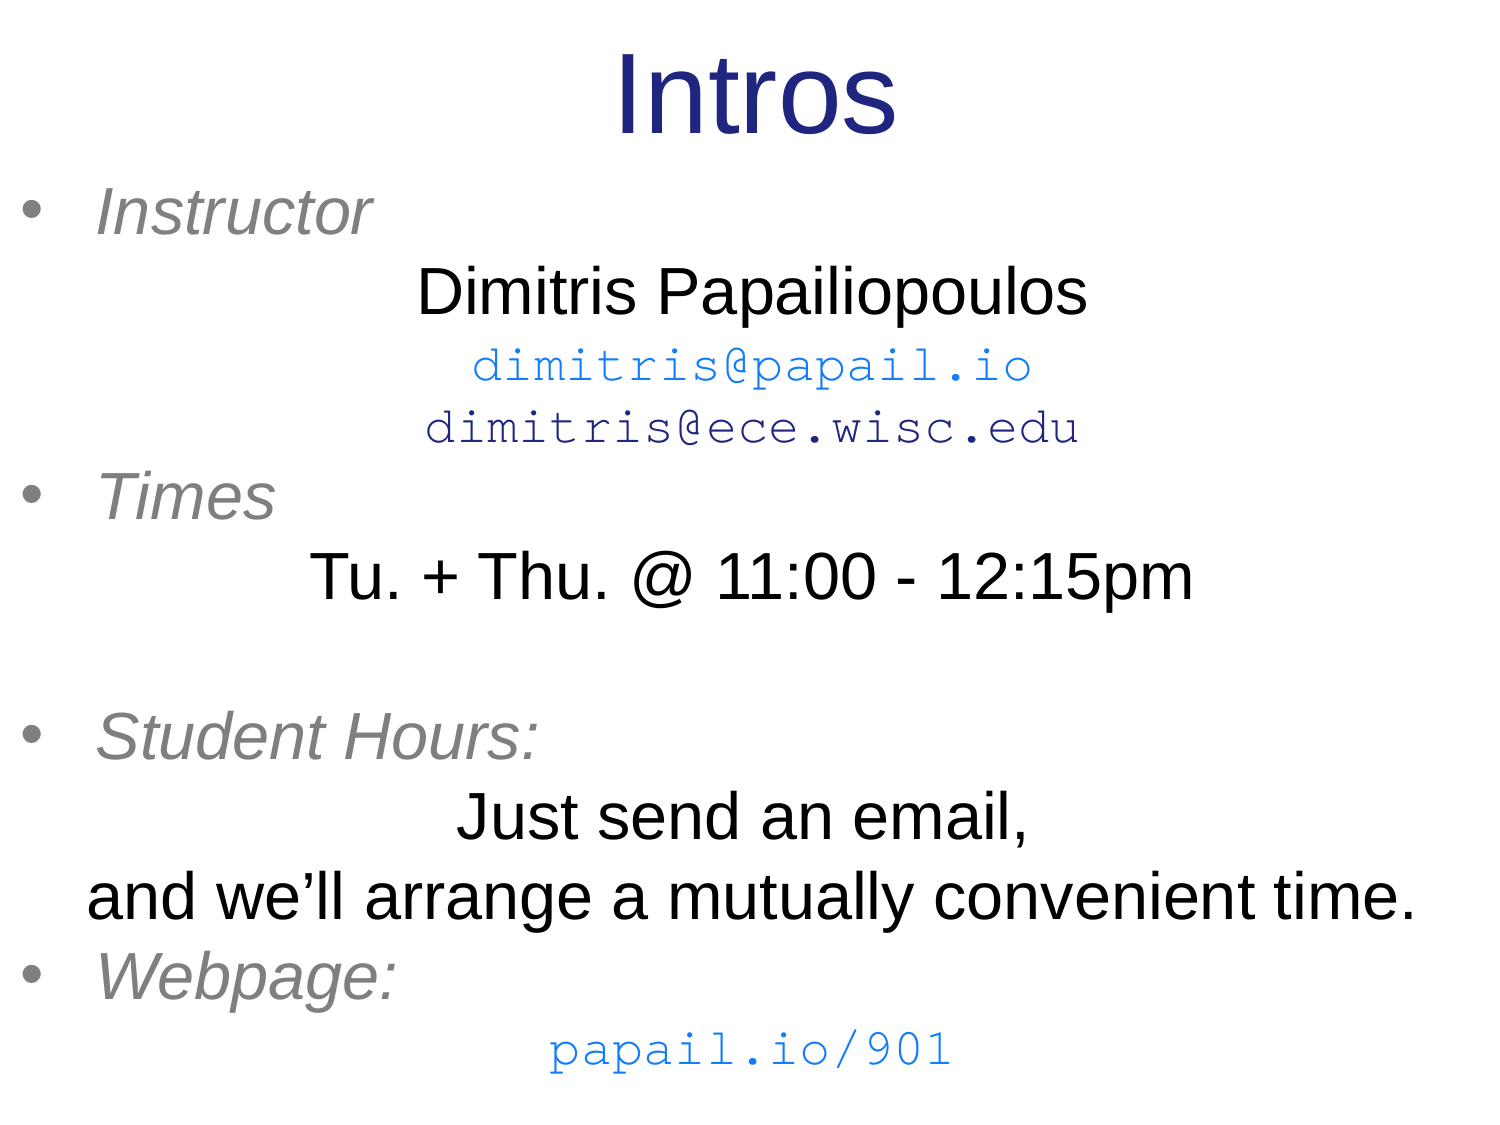

# Intros
Instructor
Dimitris Papailiopoulos
dimitris@papail.io
dimitris@ece.wisc.edu
Times
Tu. + Thu. @ 11:00 - 12:15pm

Student Hours:
Just send an email,
and we’ll arrange a mutually convenient time.
Webpage:
papail.io/901